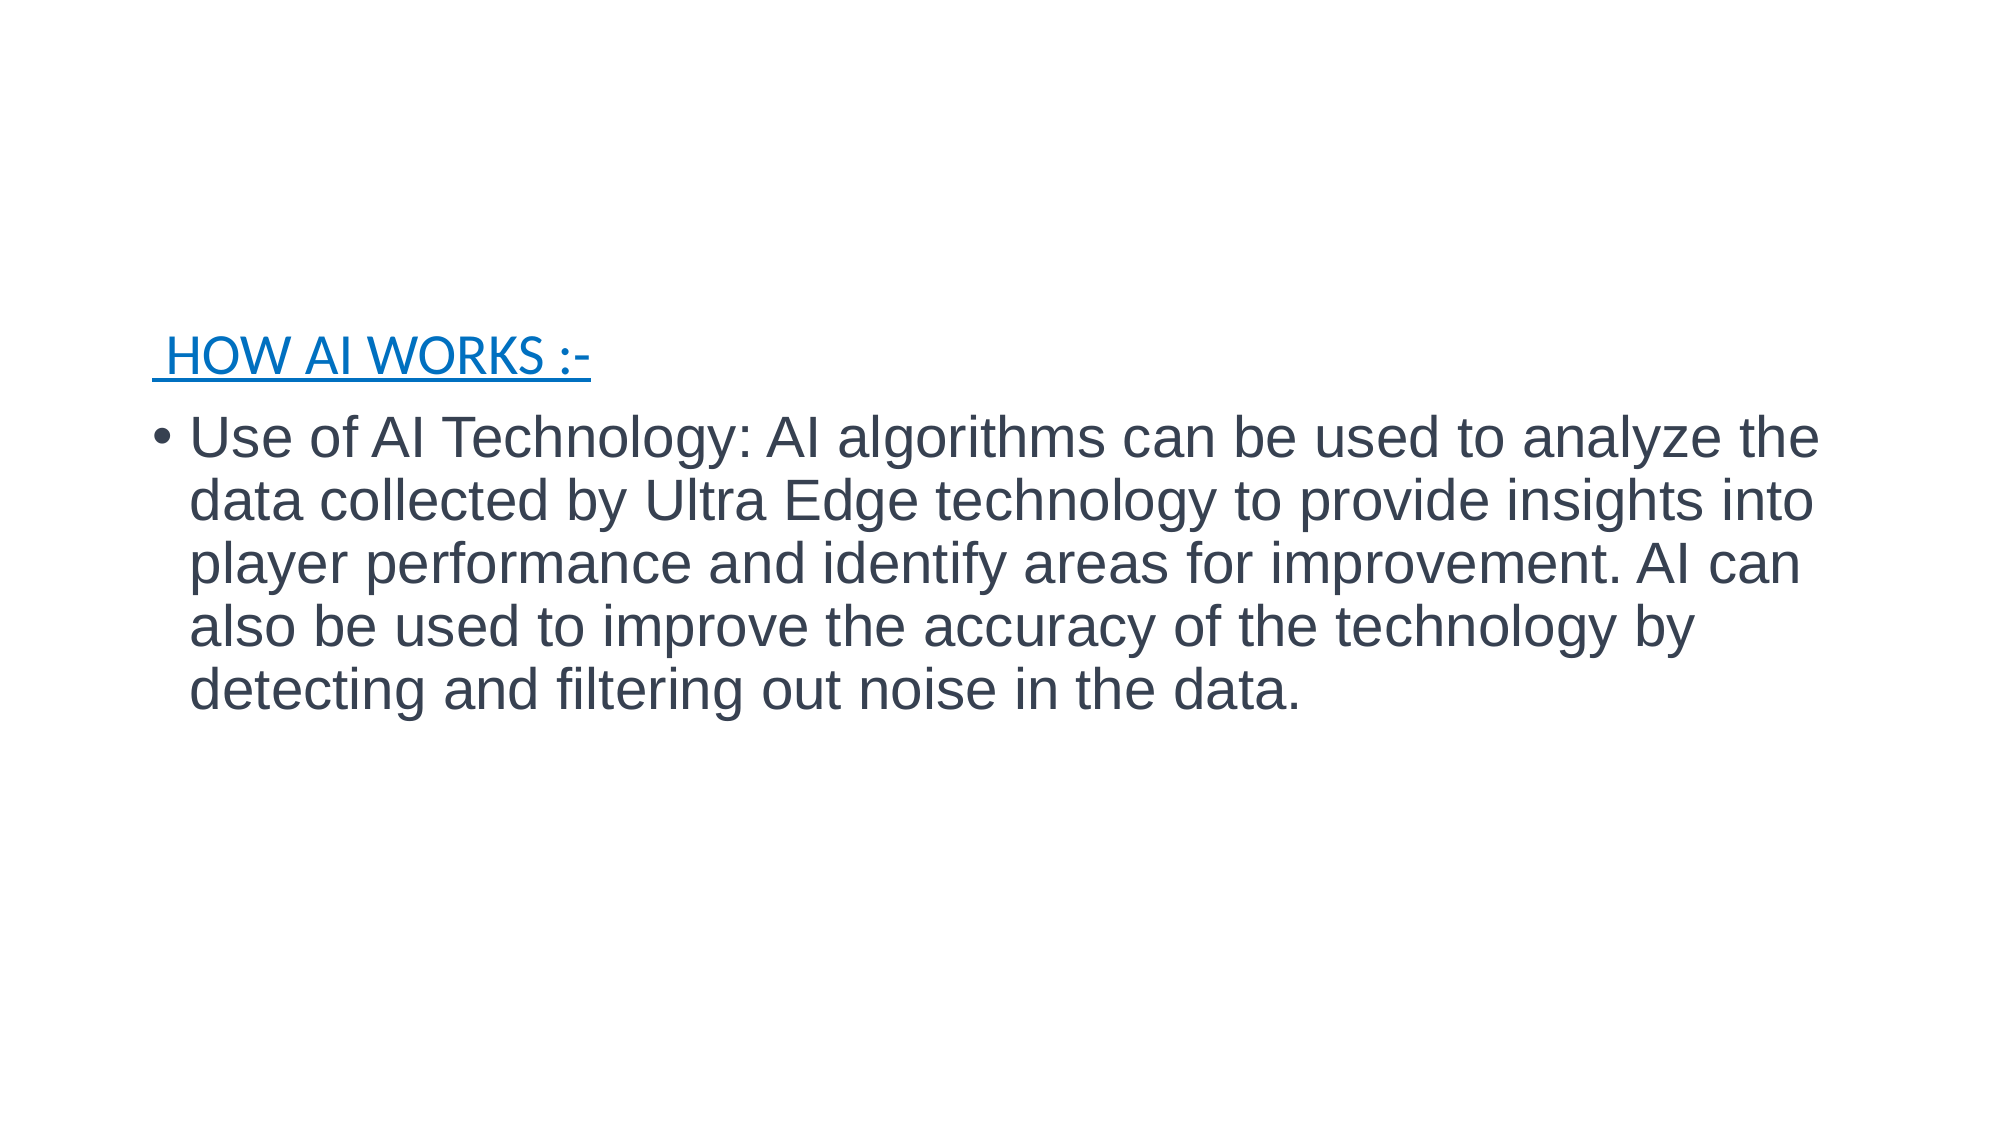

# HOW AI WORKS :-

Use of AI Technology: AI algorithms can be used to analyze the data collected by Ultra Edge technology to provide insights into player performance and identify areas for improvement. AI can also be used to improve the accuracy of the technology by detecting and filtering out noise in the data.